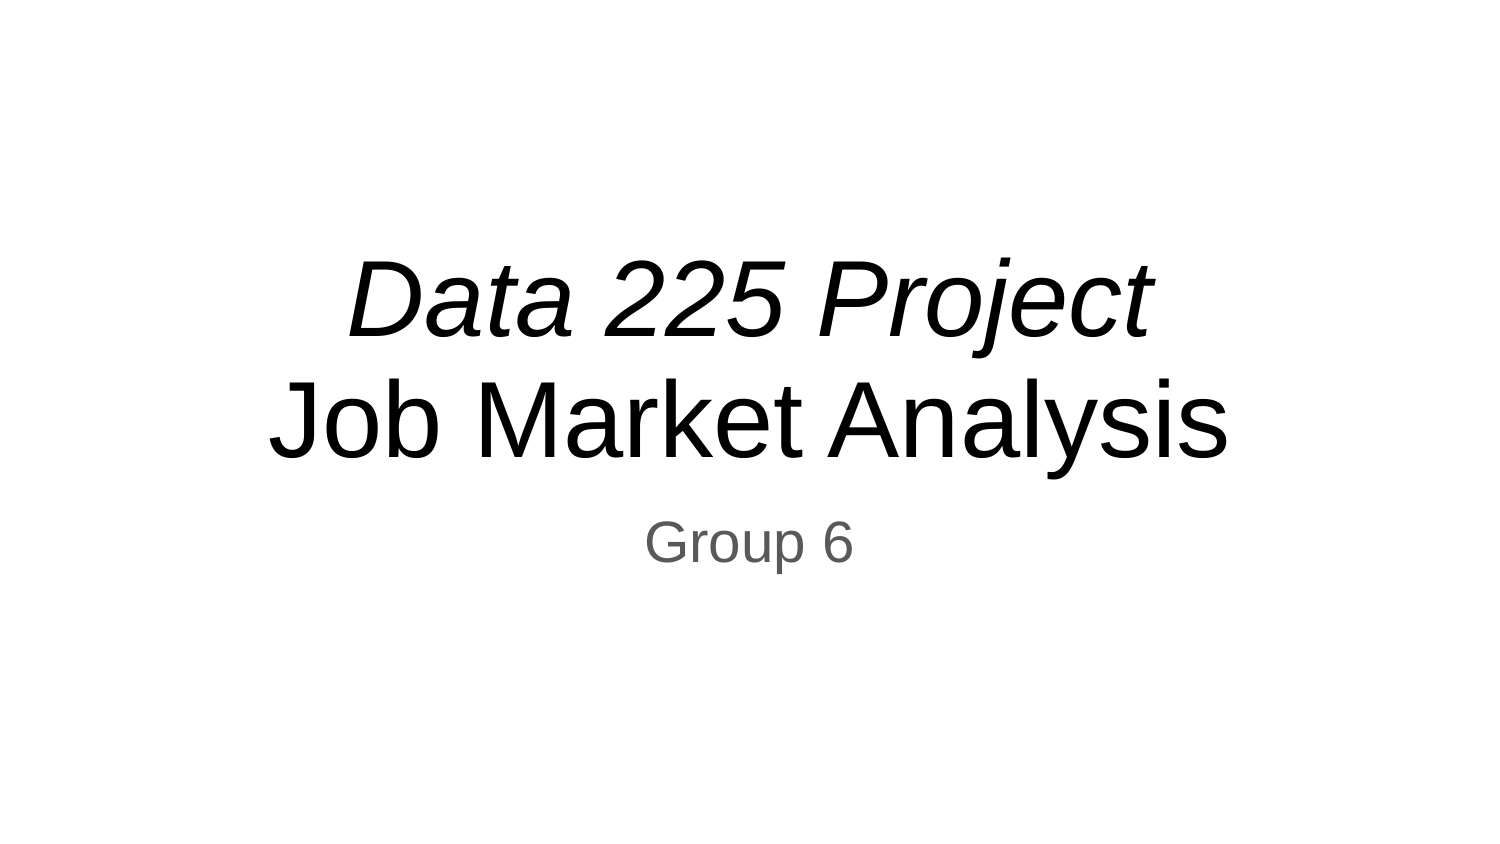

# Data 225 Project
Job Market Analysis
Group 6